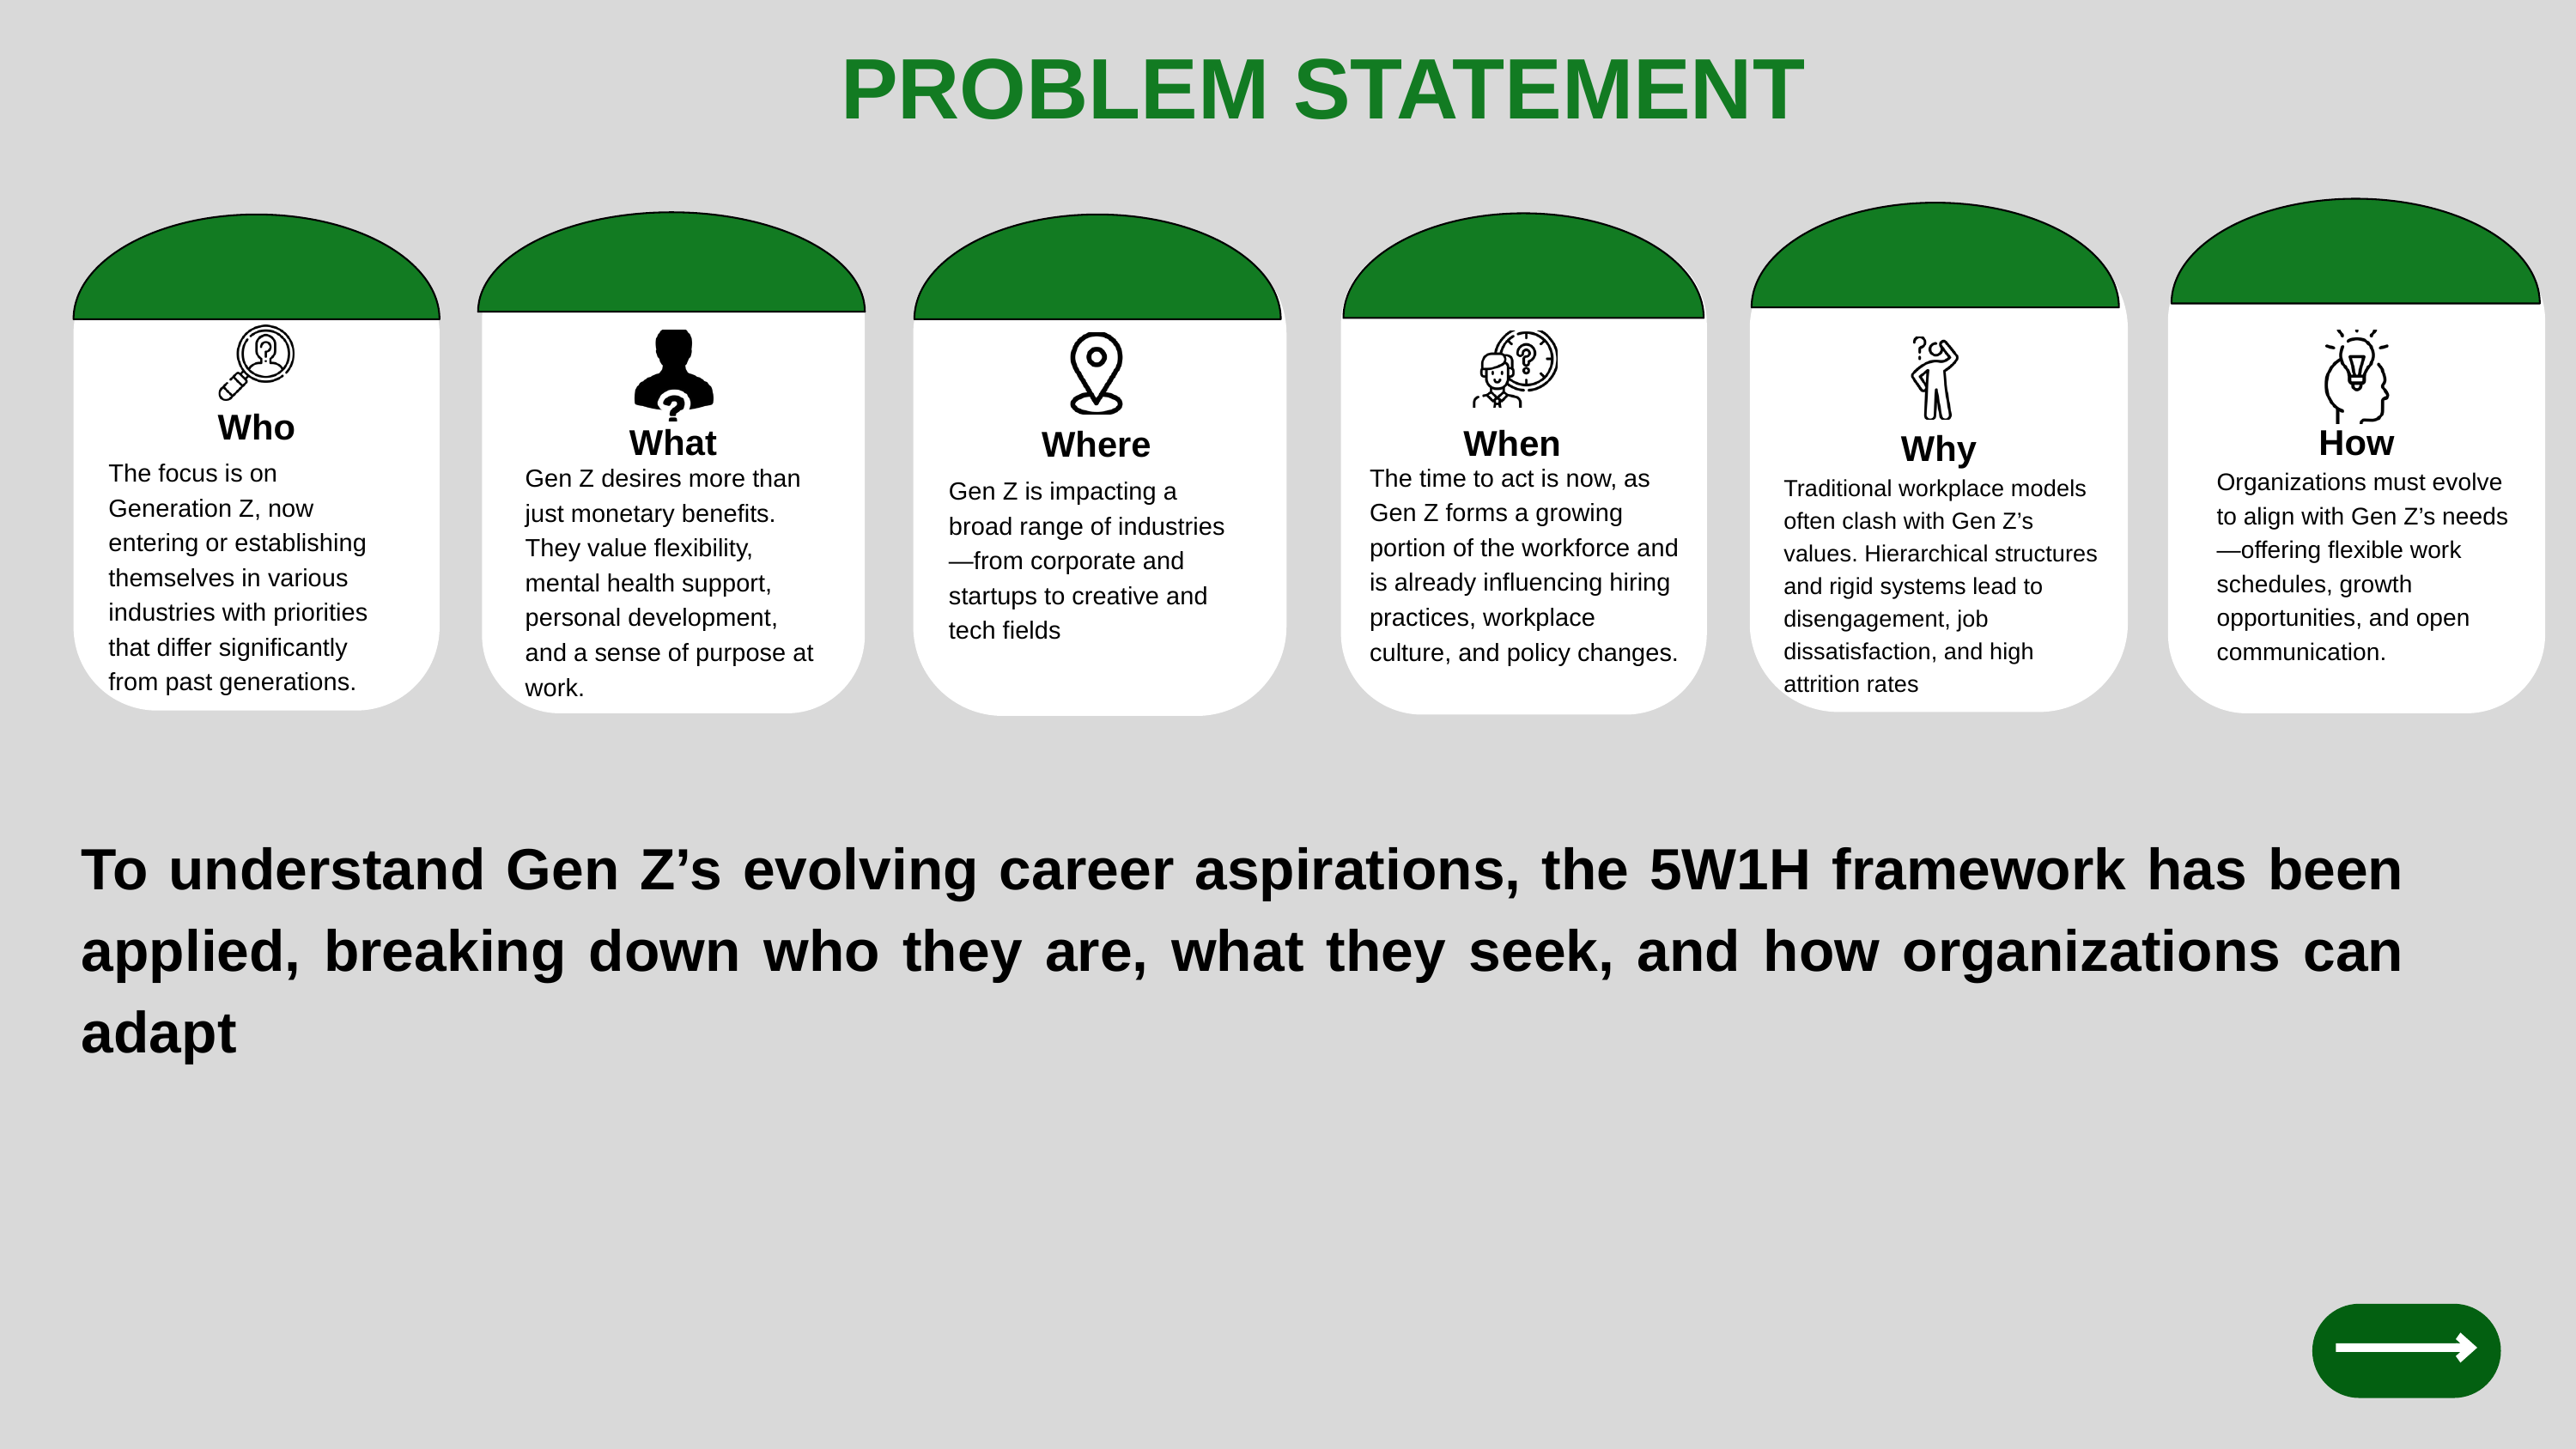

PROBLEM STATEMENT

How
Organizations must evolve to align with Gen Z’s needs—offering flexible work schedules, growth opportunities, and open communication.
To understand Gen Z’s evolving career aspirations, the 5W1H framework has been applied, breaking down who they are, what they seek, and how organizations can adapt

Why
Traditional workplace models often clash with Gen Z’s values. Hierarchical structures and rigid systems lead to disengagement, job dissatisfaction, and high attrition rates

Gen Z desires more than just monetary benefits. They value flexibility, mental health support, personal development, and a sense of purpose at work.

When
The time to act is now, as Gen Z forms a growing portion of the workforce and is already influencing hiring practices, workplace culture, and policy changes.

hh

Who
The focus is on Generation Z, now entering or establishing themselves in various industries with priorities that differ significantly from past generations.

Where
Gen Z is impacting a broad range of industries—from corporate and startups to creative and tech fields

What